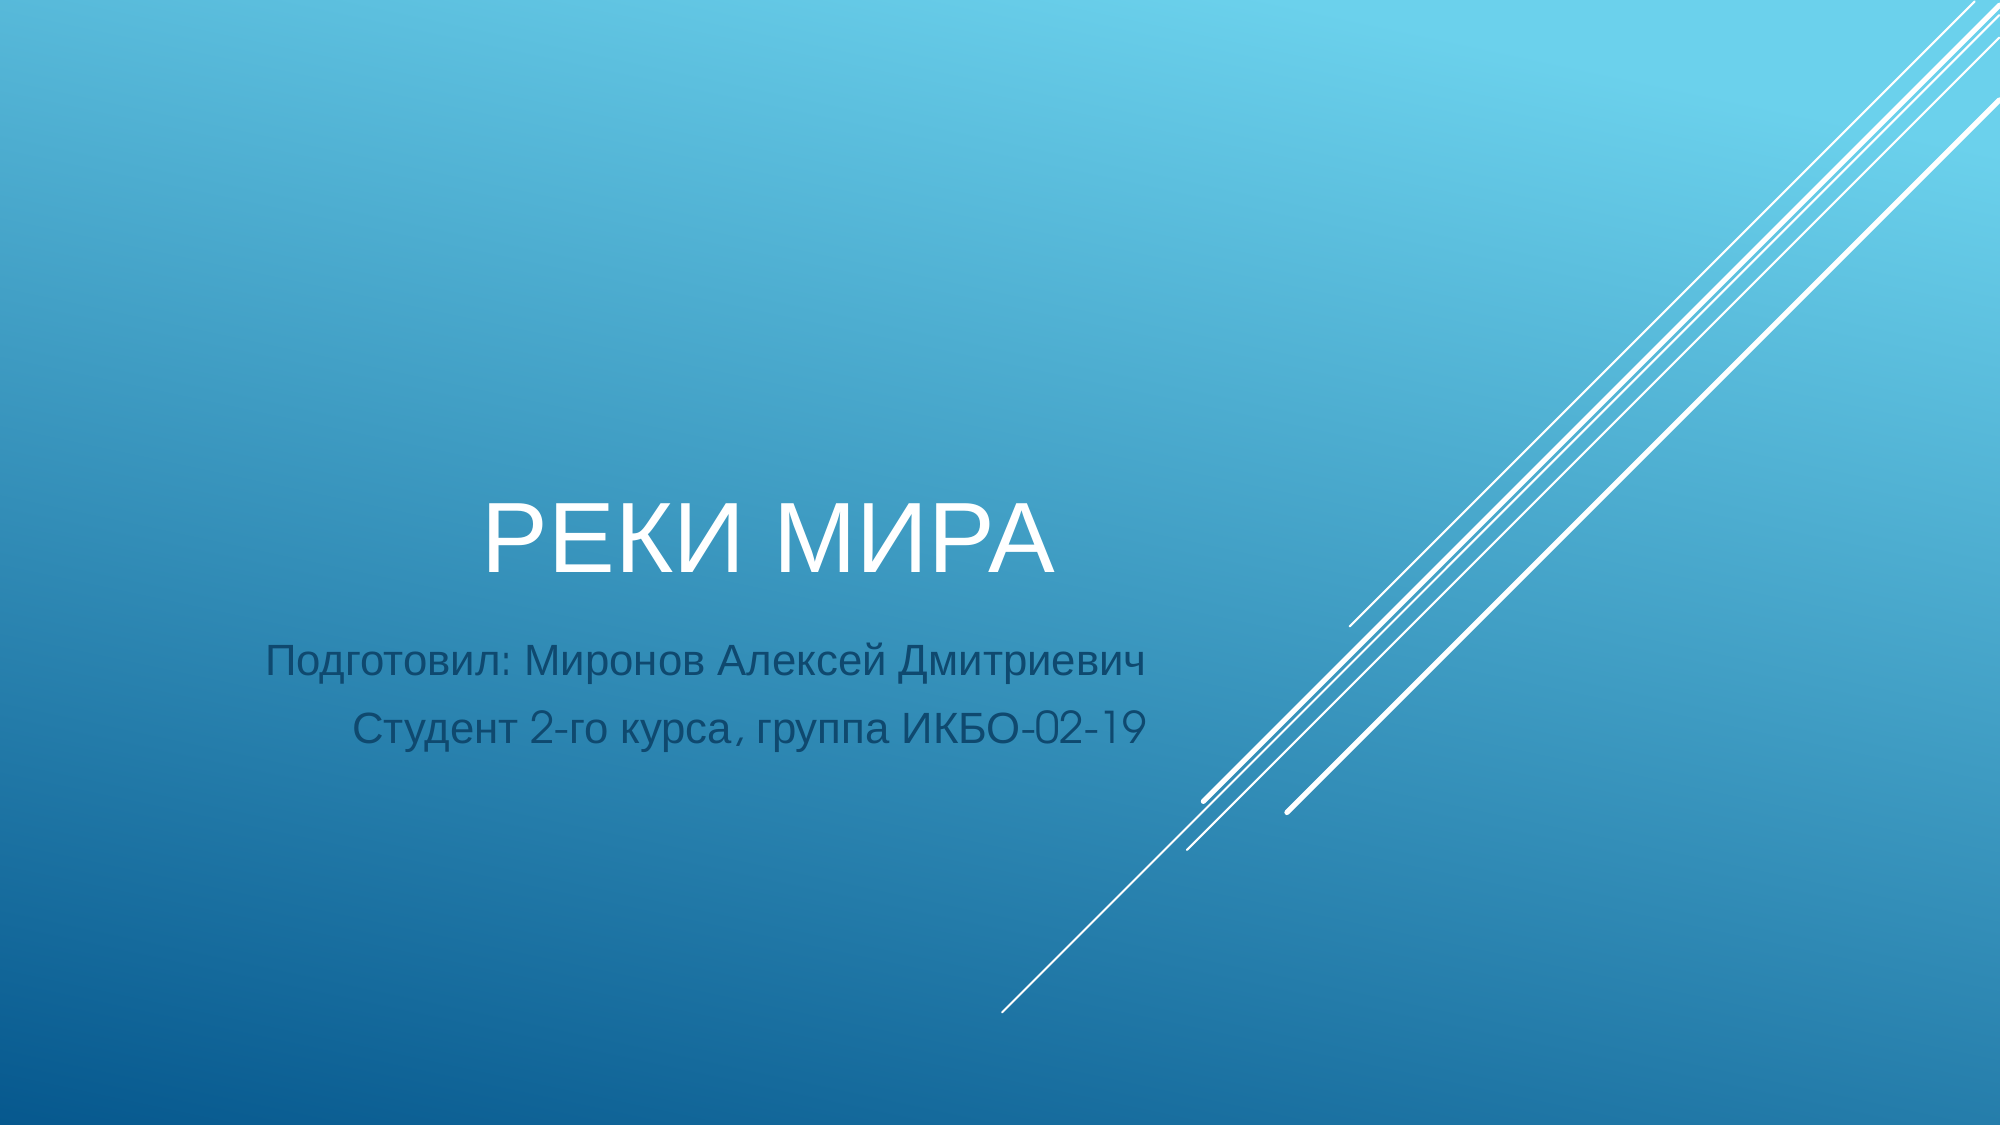

# Реки мира
Подготовил: Миронов Алексей Дмитриевич
Студент 2-го курса, группа ИКБО-02-19